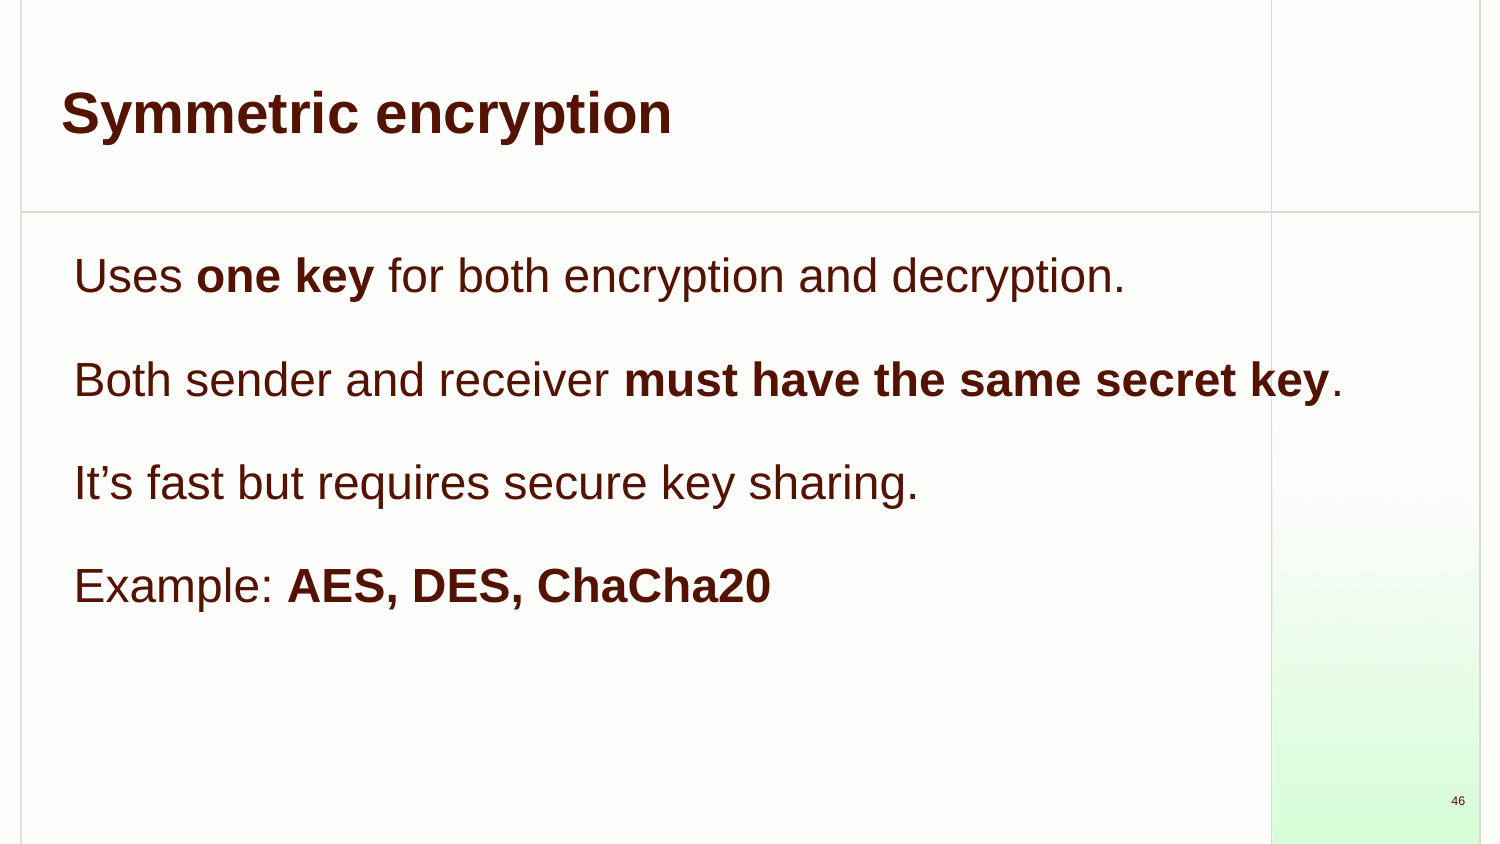

# Symmetric encryption

Uses one key for both encryption and decryption.

Both sender and receiver must have the same secret key.

It’s fast but requires secure key sharing.

Example: AES, DES, ChaCha20

46